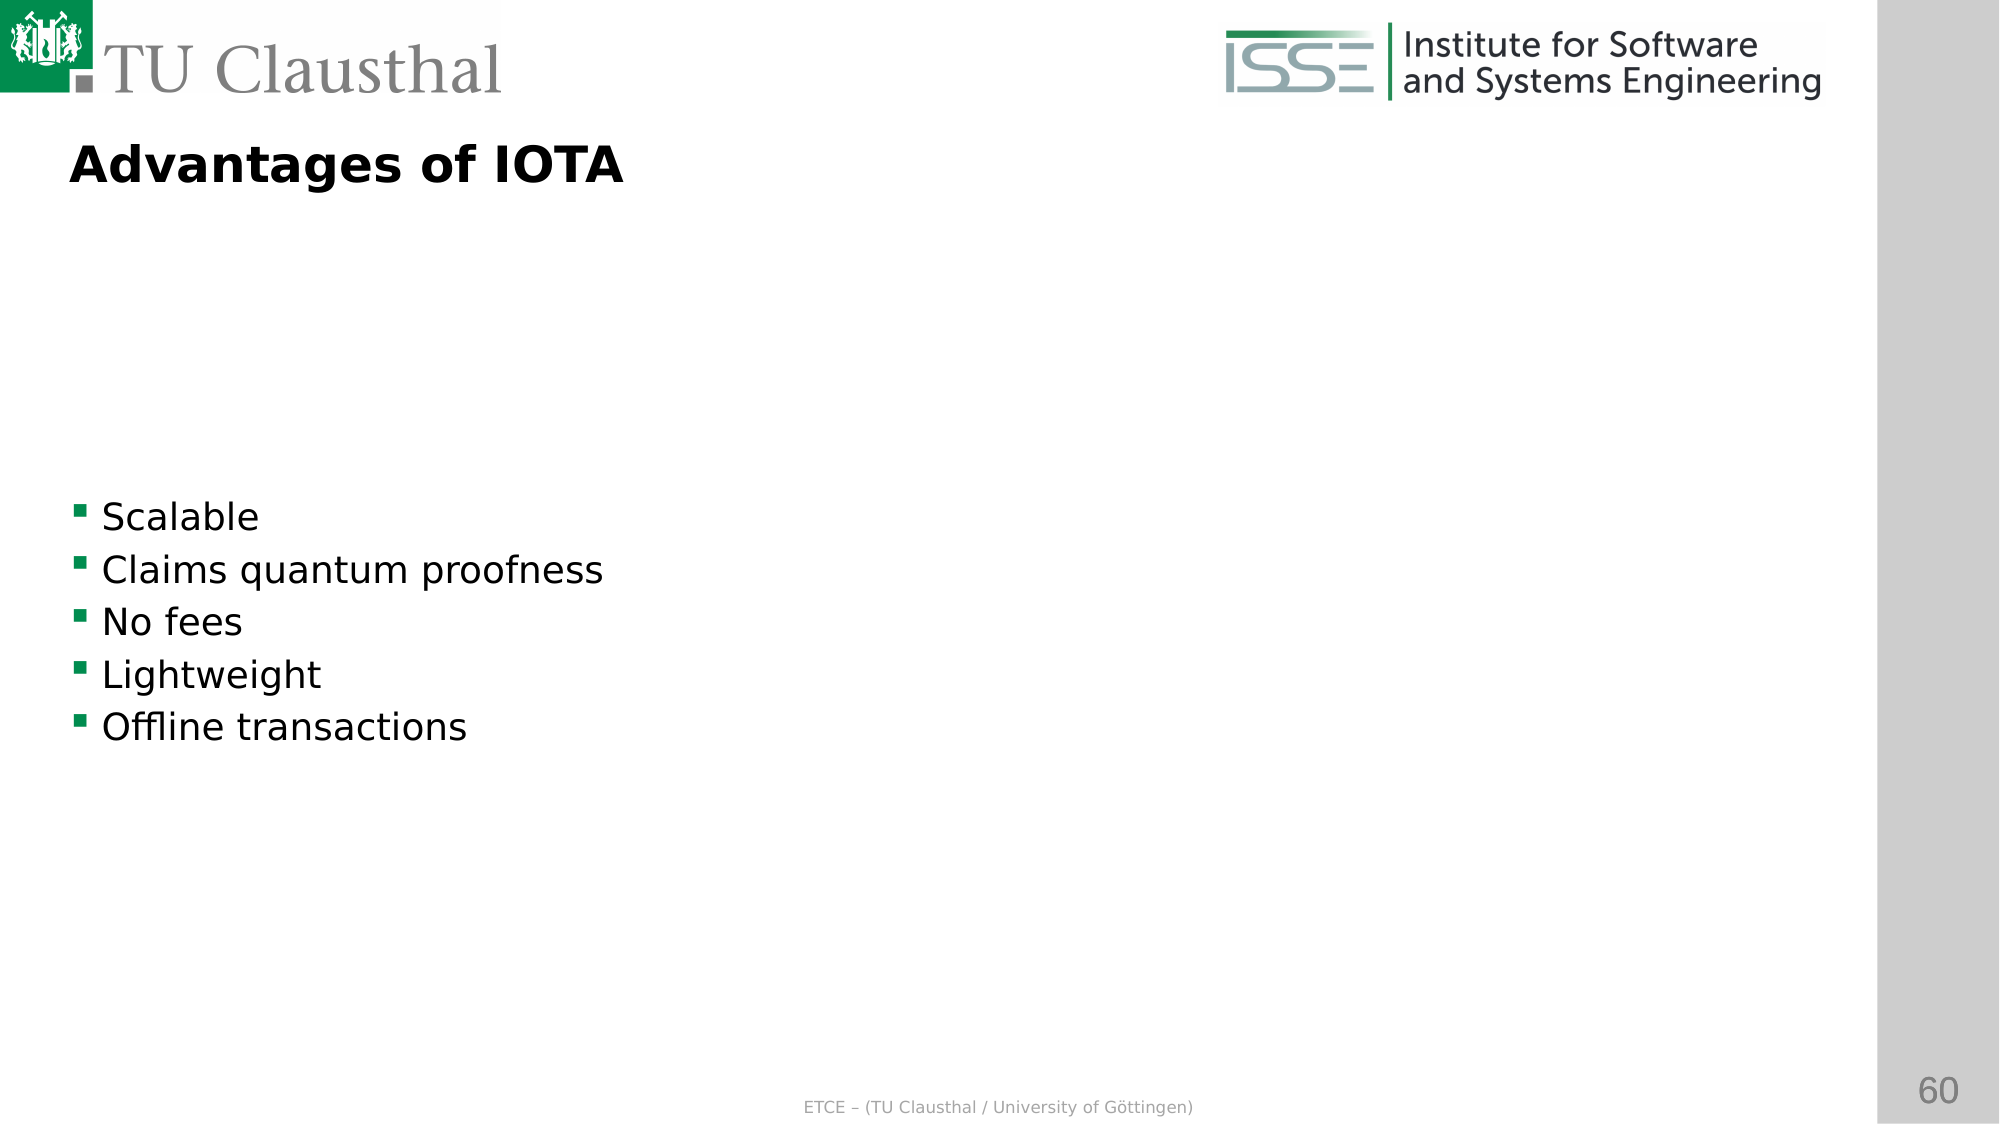

Advantages of IOTA
Scalable
Claims quantum proofness
No fees
Lightweight
Offline transactions